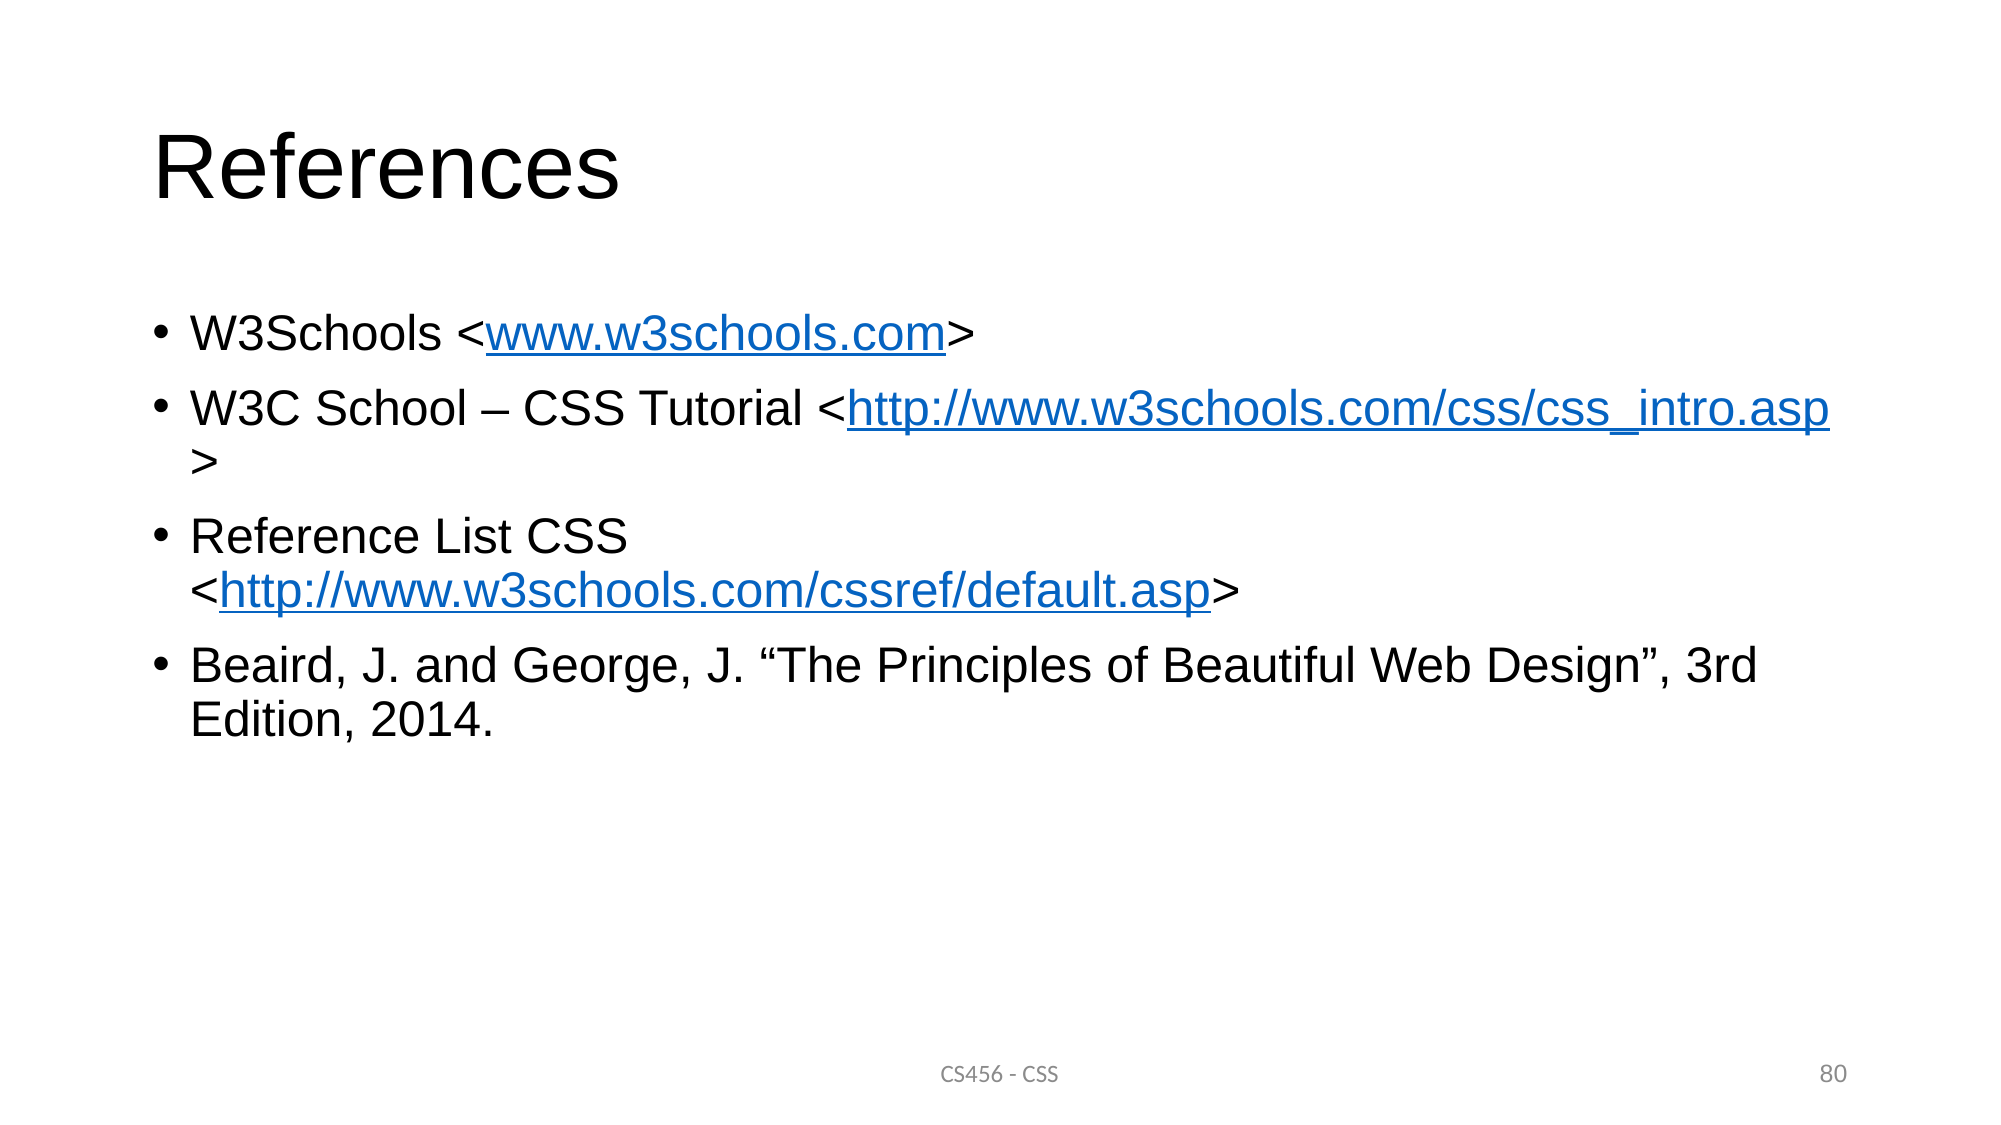

# References
W3Schools <www.w3schools.com>
W3C School – CSS Tutorial <http://www.w3schools.com/css/css_intro.asp>
Reference List CSS
<http://www.w3schools.com/cssref/default.asp>
Beaird, J. and George, J. “The Principles of Beautiful Web Design”, 3rd Edition, 2014.
CS456 - CSS
80